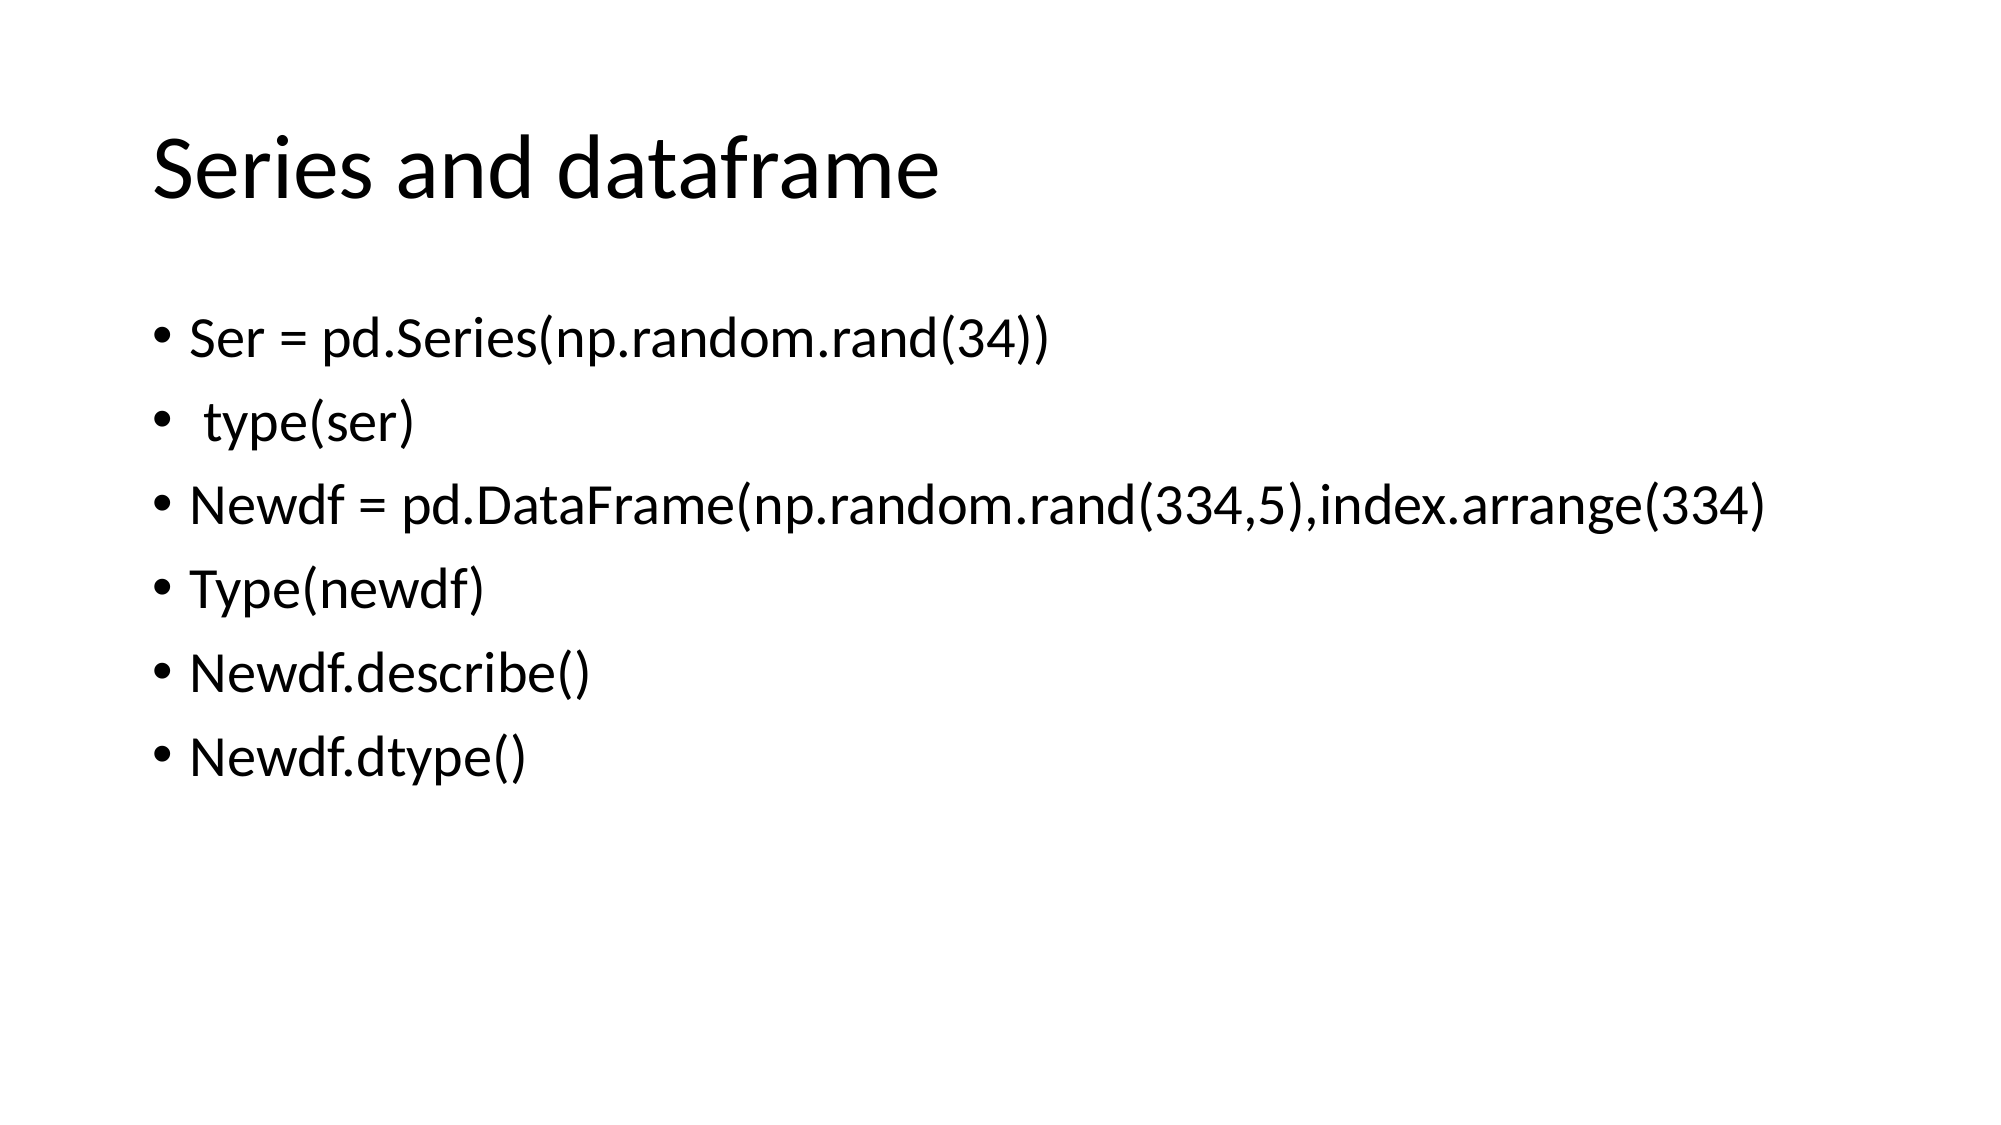

# Series and dataframe
Ser = pd.Series(np.random.rand(34))
 type(ser)
Newdf = pd.DataFrame(np.random.rand(334,5),index.arrange(334)
Type(newdf)
Newdf.describe()
Newdf.dtype()